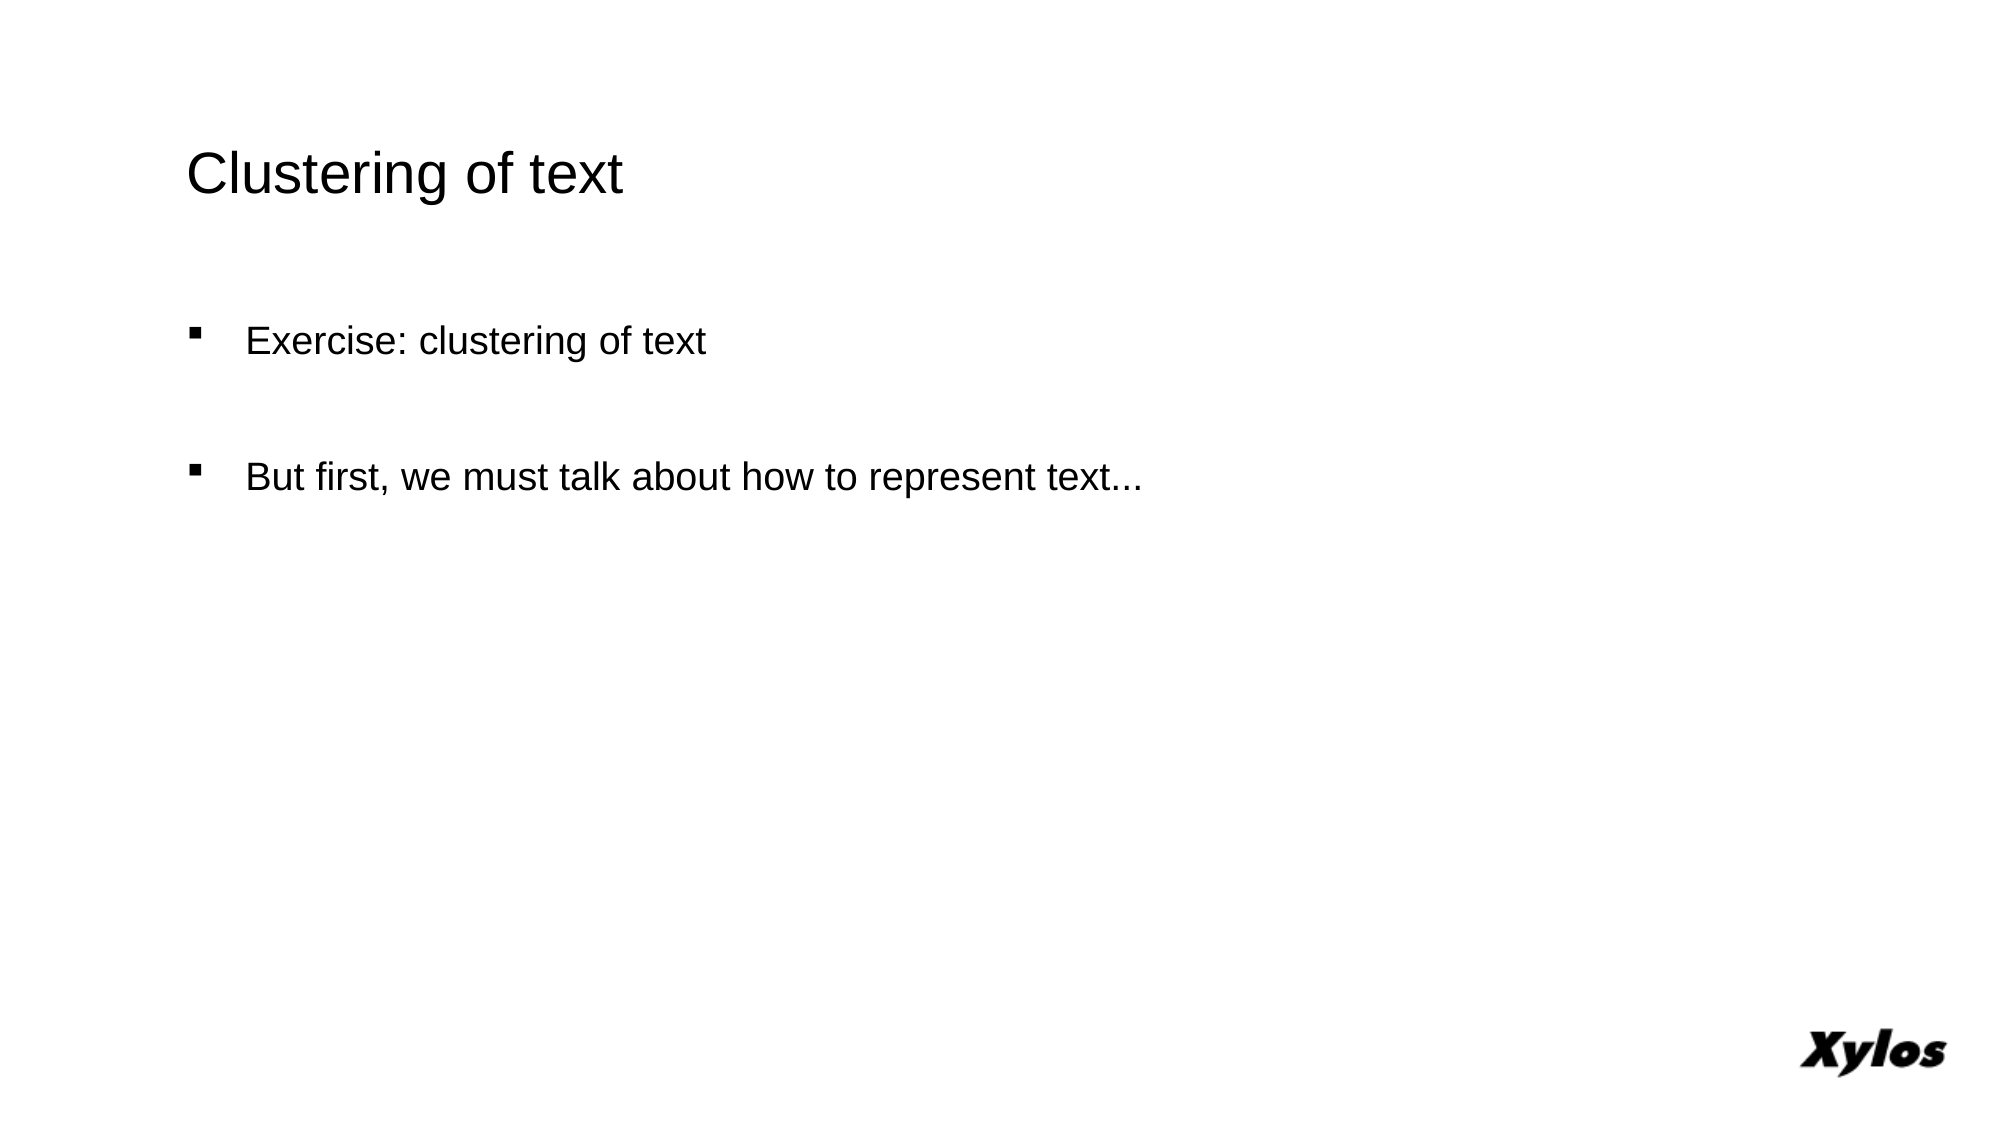

# Clustering of text
Exercise: clustering of text

But first, we must talk about how to represent text...